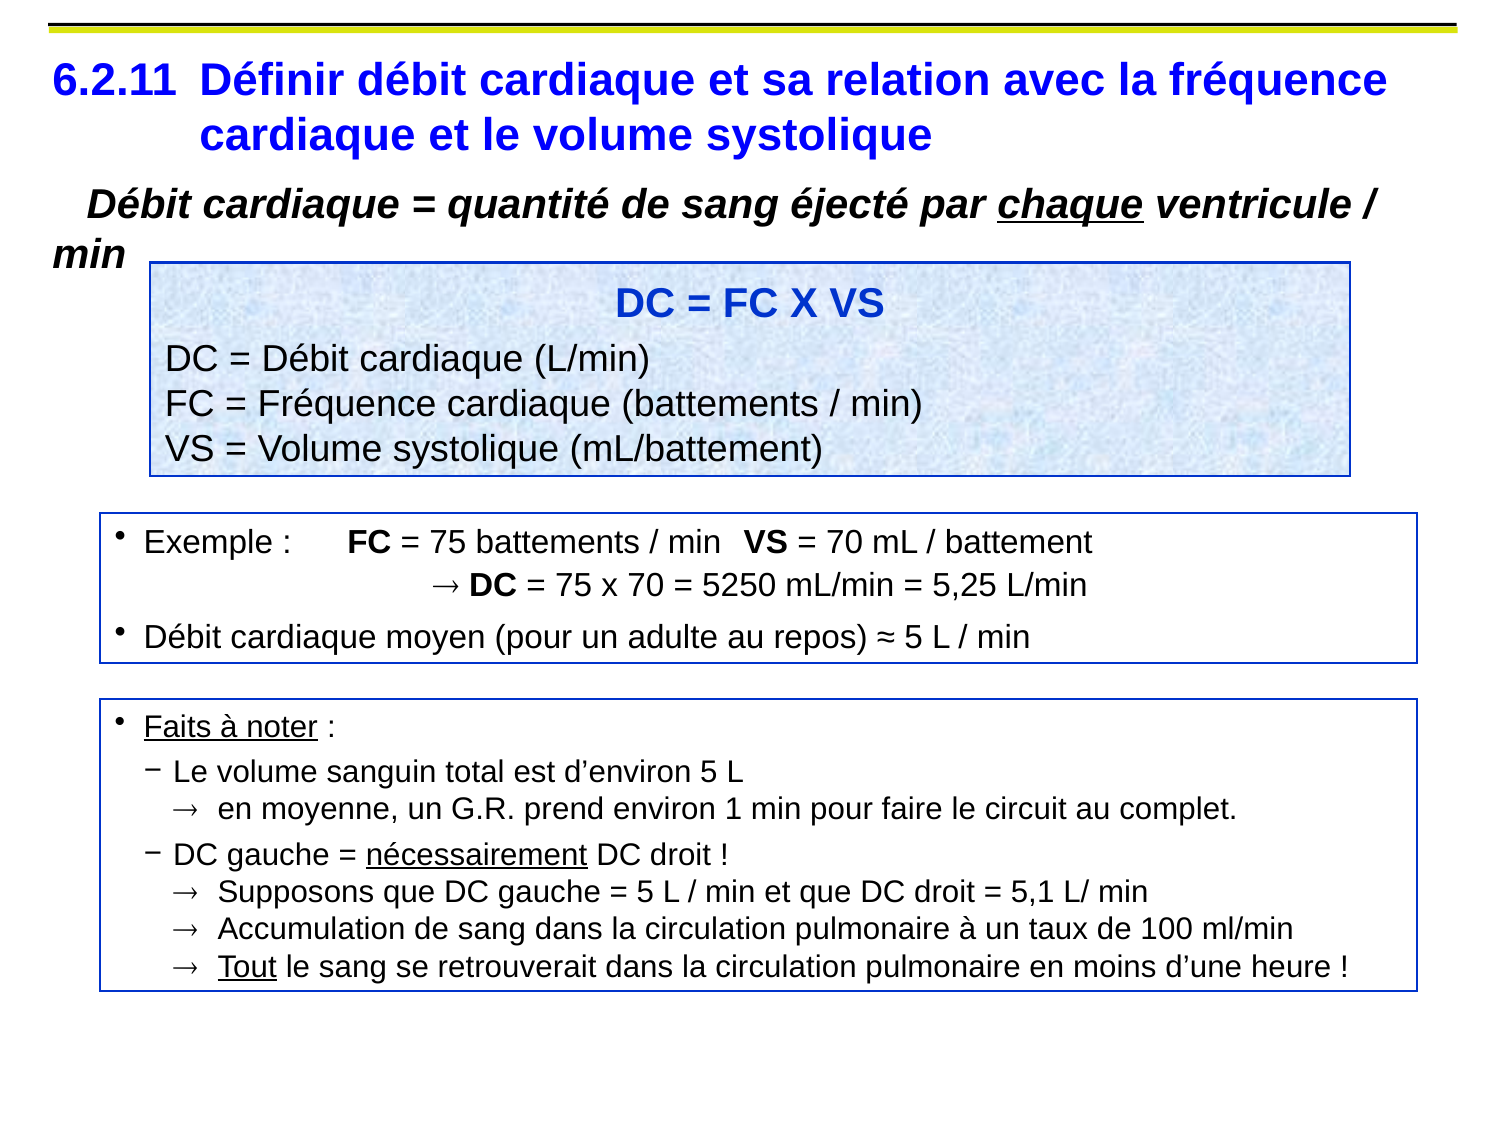

6.2.11	Définir débit cardiaque et sa relation avec la fréquence cardiaque et le volume systolique
   Débit cardiaque = quantité de sang éjecté par chaque ventricule / min
DC = FC X VS
DC = Débit cardiaque (L/min)
FC = Fréquence cardiaque (battements / min)
VS = Volume systolique (mL/battement)
Exemple :      FC = 75 battements / min	VS = 70 mL / battement
	                         → DC = 75 x 70 = 5250 mL/min = 5,25 L/min
Débit cardiaque moyen (pour un adulte au repos) ≈ 5 L / min
Faits à noter :
Le volume sanguin total est d’environ 5 L
→	en moyenne, un G.R. prend environ 1 min pour faire le circuit au complet.
DC gauche = nécessairement DC droit !
→	Supposons que DC gauche = 5 L / min et que DC droit = 5,1 L/ min
→	Accumulation de sang dans la circulation pulmonaire à un taux de 100 ml/min
→	Tout le sang se retrouverait dans la circulation pulmonaire en moins d’une heure !